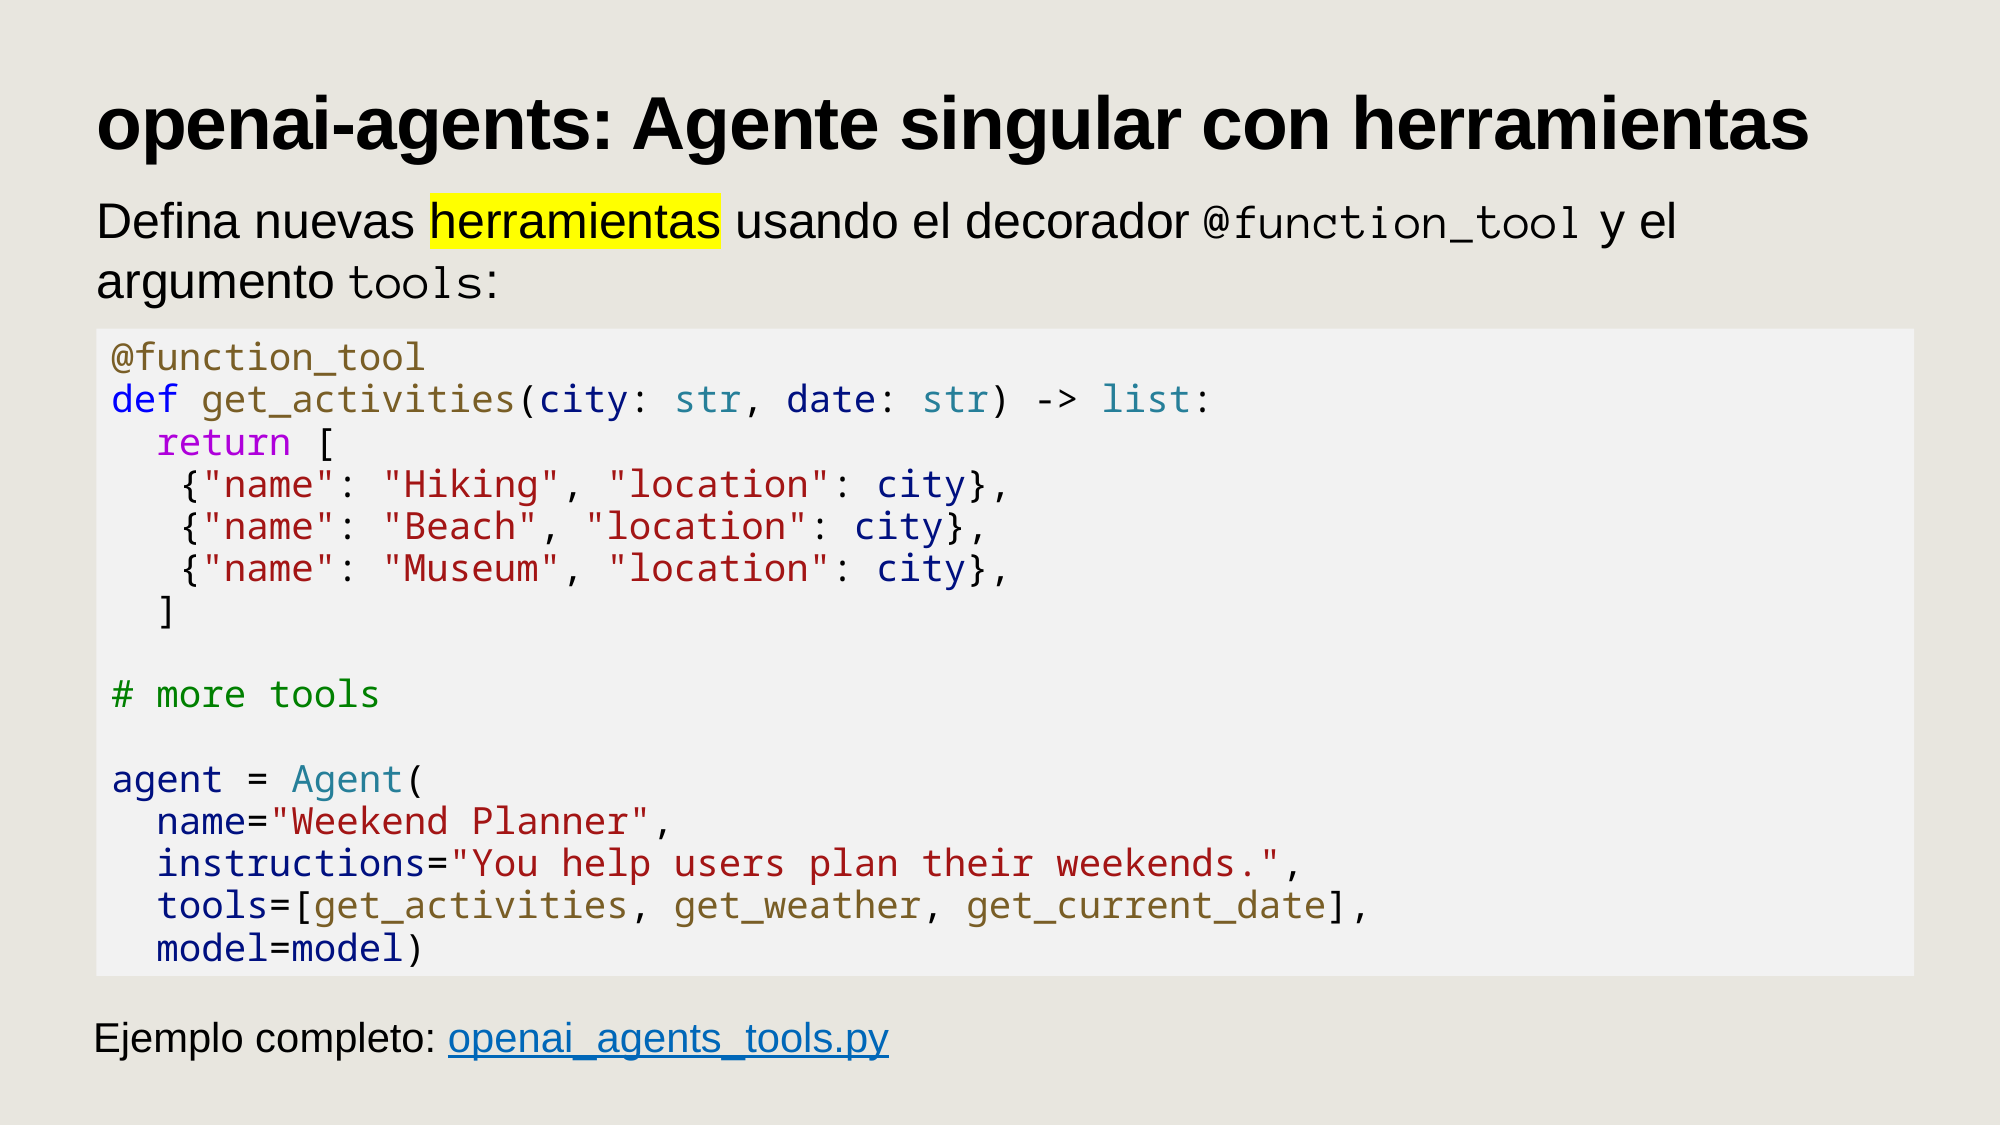

# openai-agents: Agente singular con herramientas
Defina nuevas herramientas usando el decorador @function_tool y el argumento tools:
@function_tool
def get_activities(city: str, date: str) -> list:
  return [
   {"name": "Hiking", "location": city},
   {"name": "Beach", "location": city},
   {"name": "Museum", "location": city},
  ]

# more tools

agent = Agent(
  name="Weekend Planner",
  instructions="You help users plan their weekends.",
  tools=[get_activities, get_weather, get_current_date],
  model=model)
Ejemplo completo: openai_agents_tools.py